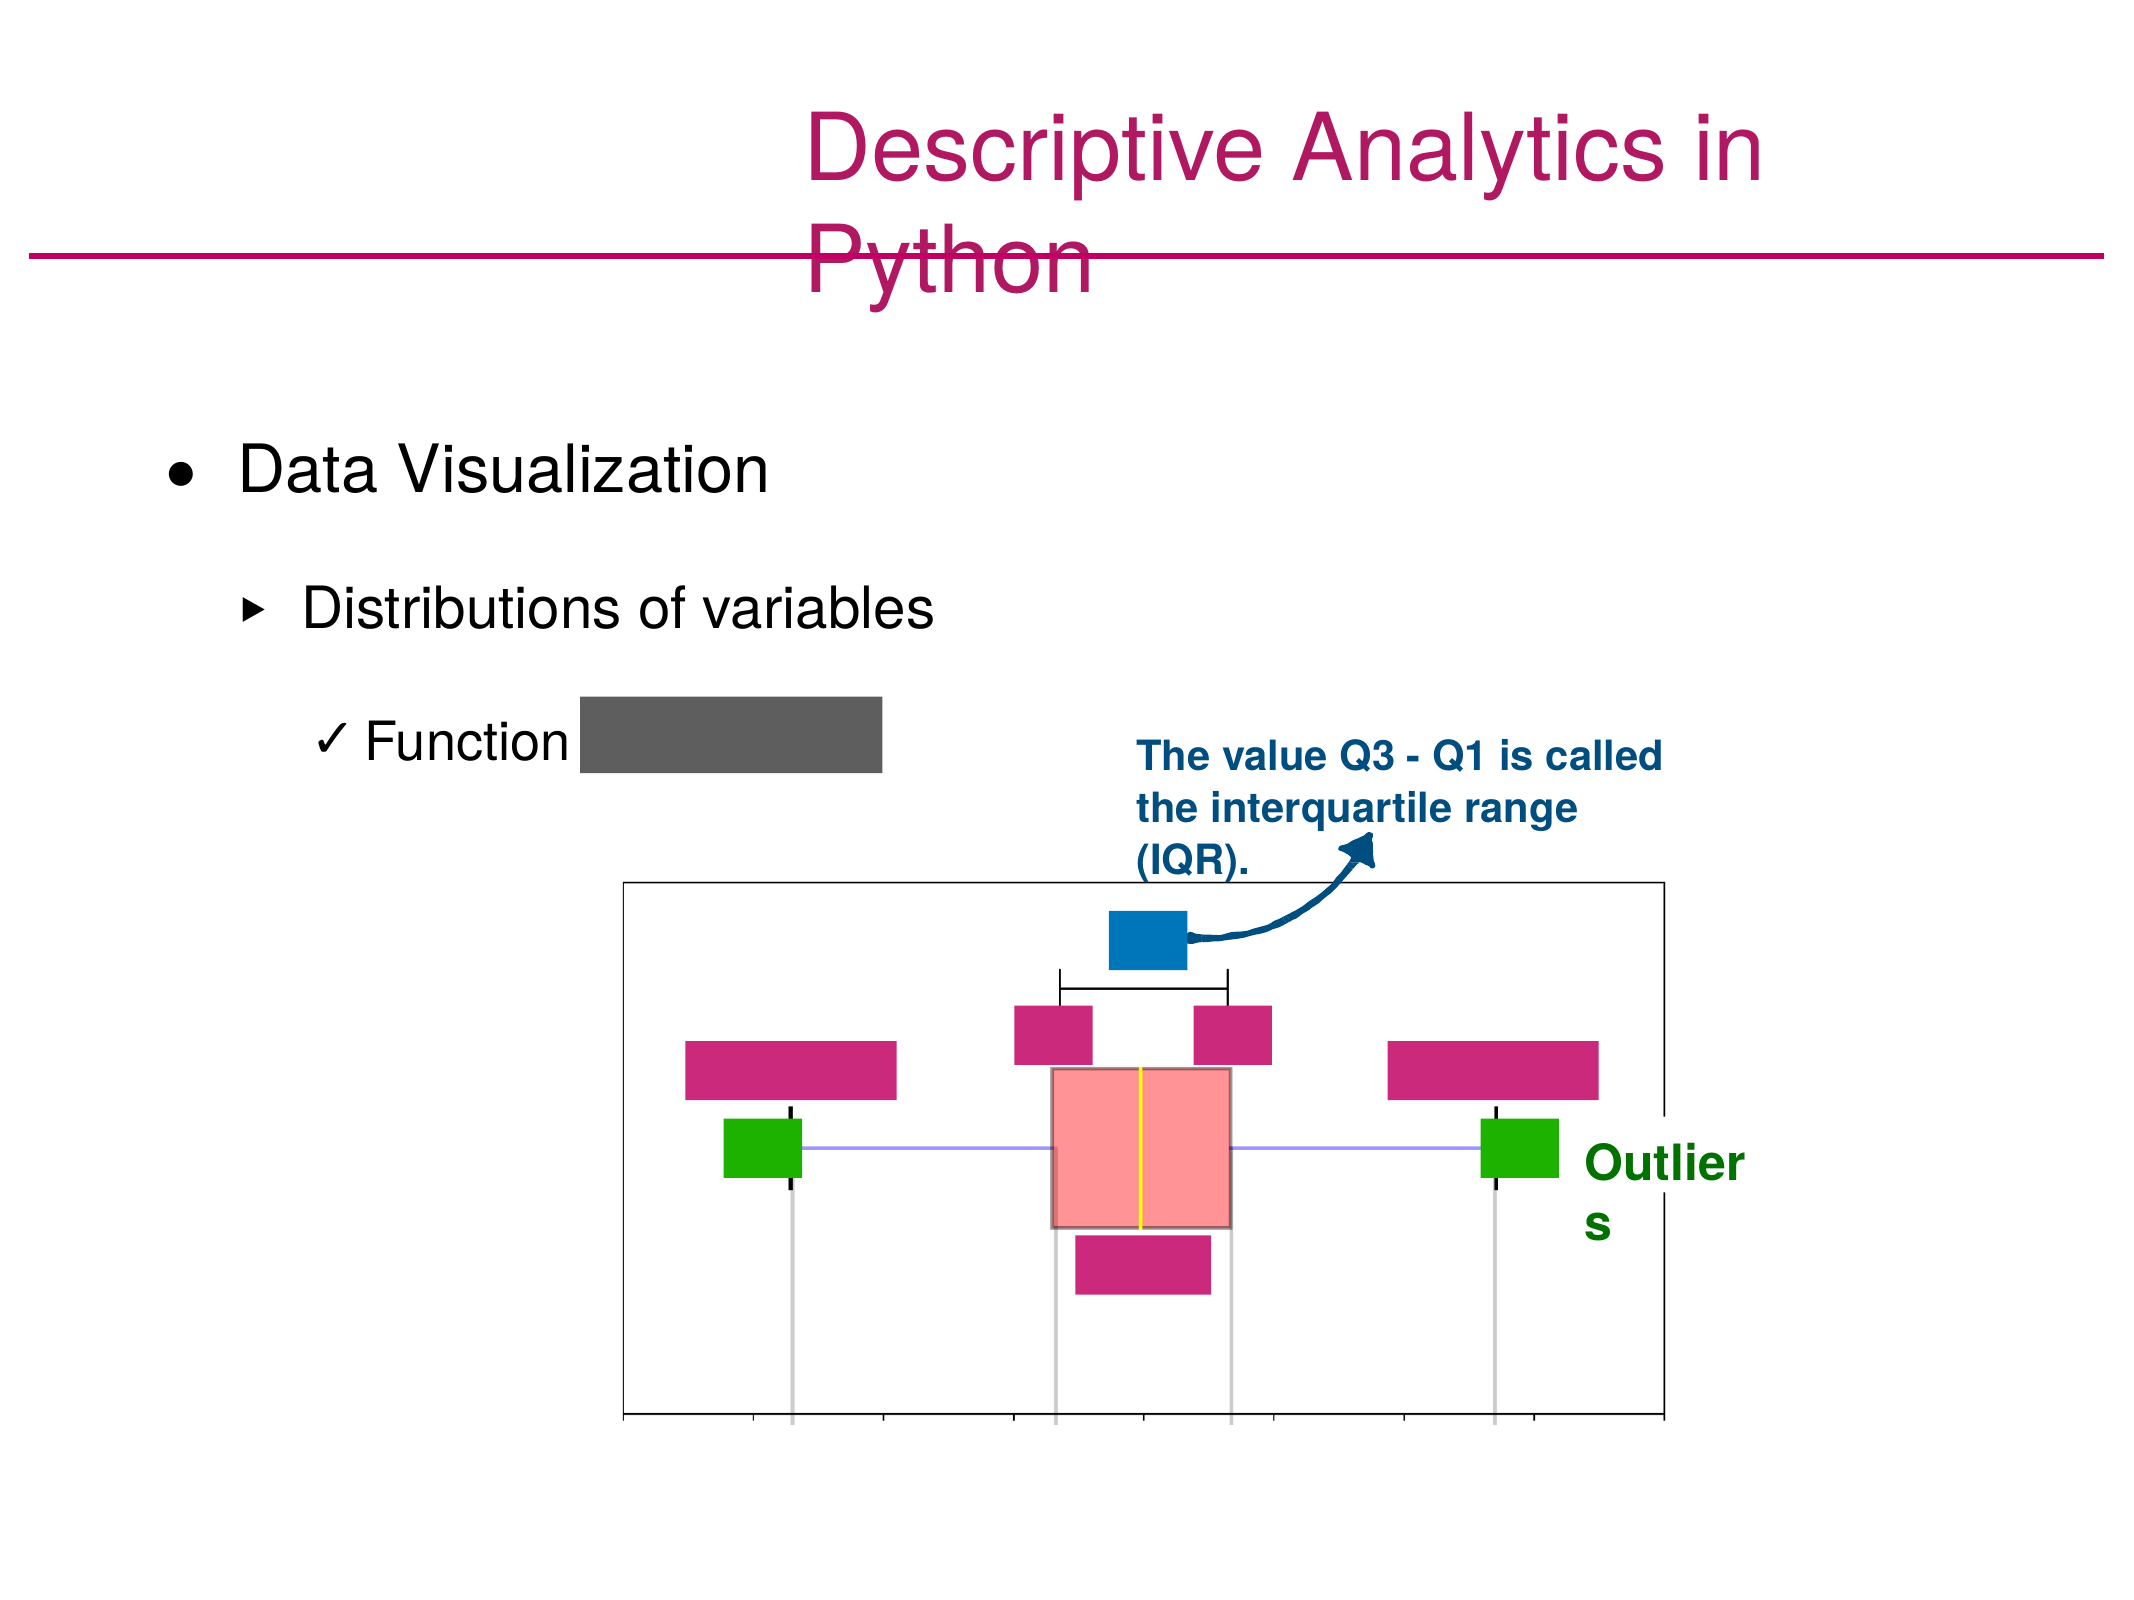

# Descriptive Analytics in Python

Data Visualization
Distributions of variables
boxplot()

Function
The value Q3 - Q1 is called the interquartile range (IQR).

Outliers